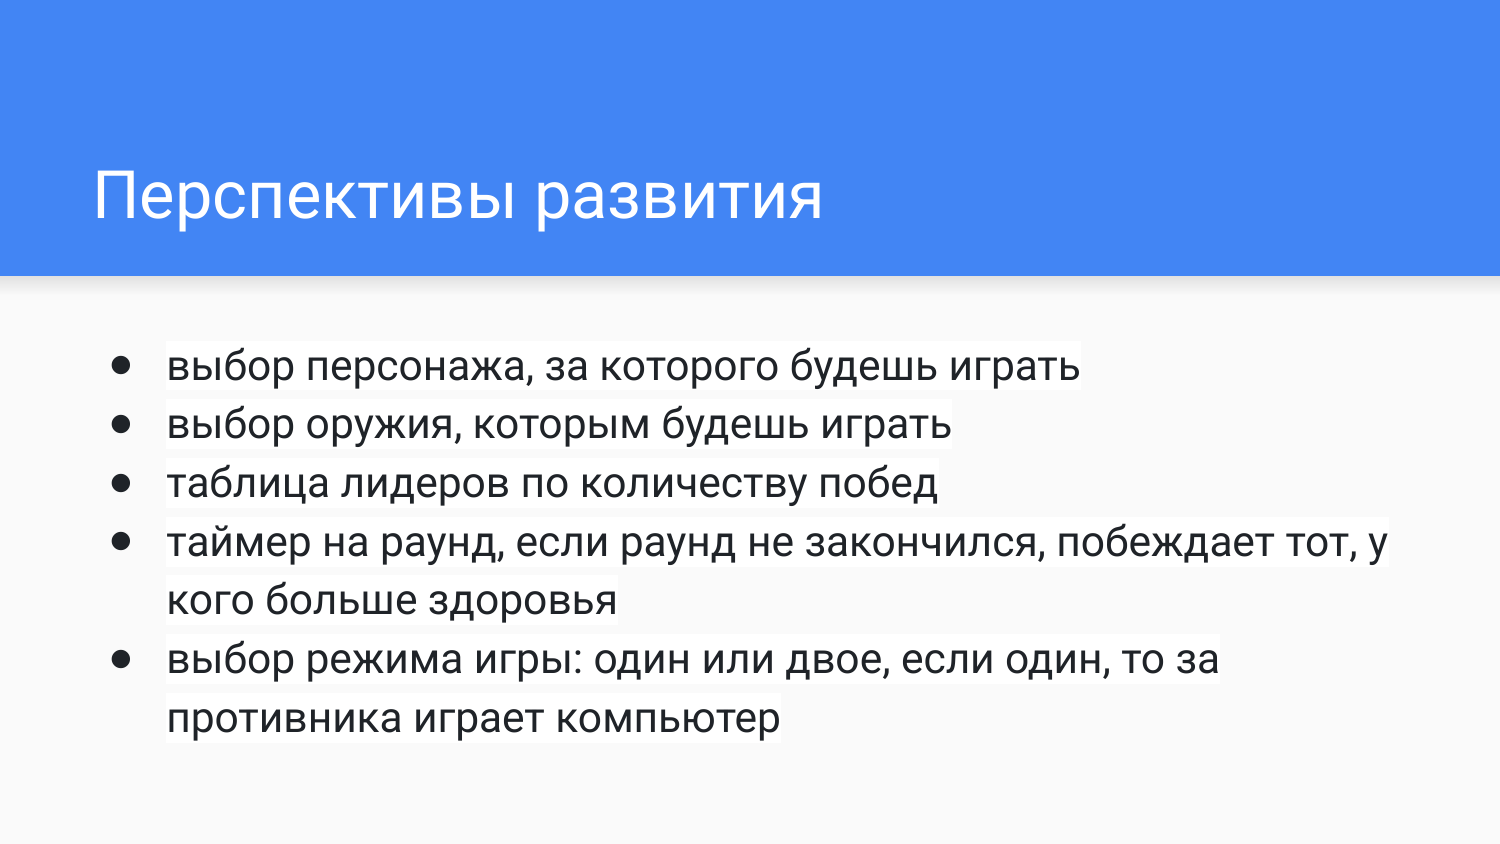

# Перспективы развития
выбор персонажа, за которого будешь играть
выбор оружия, которым будешь играть
таблица лидеров по количеству побед
таймер на раунд, если раунд не закончился, побеждает тот, у кого больше здоровья
выбор режима игры: один или двое, если один, то за противника играет компьютер